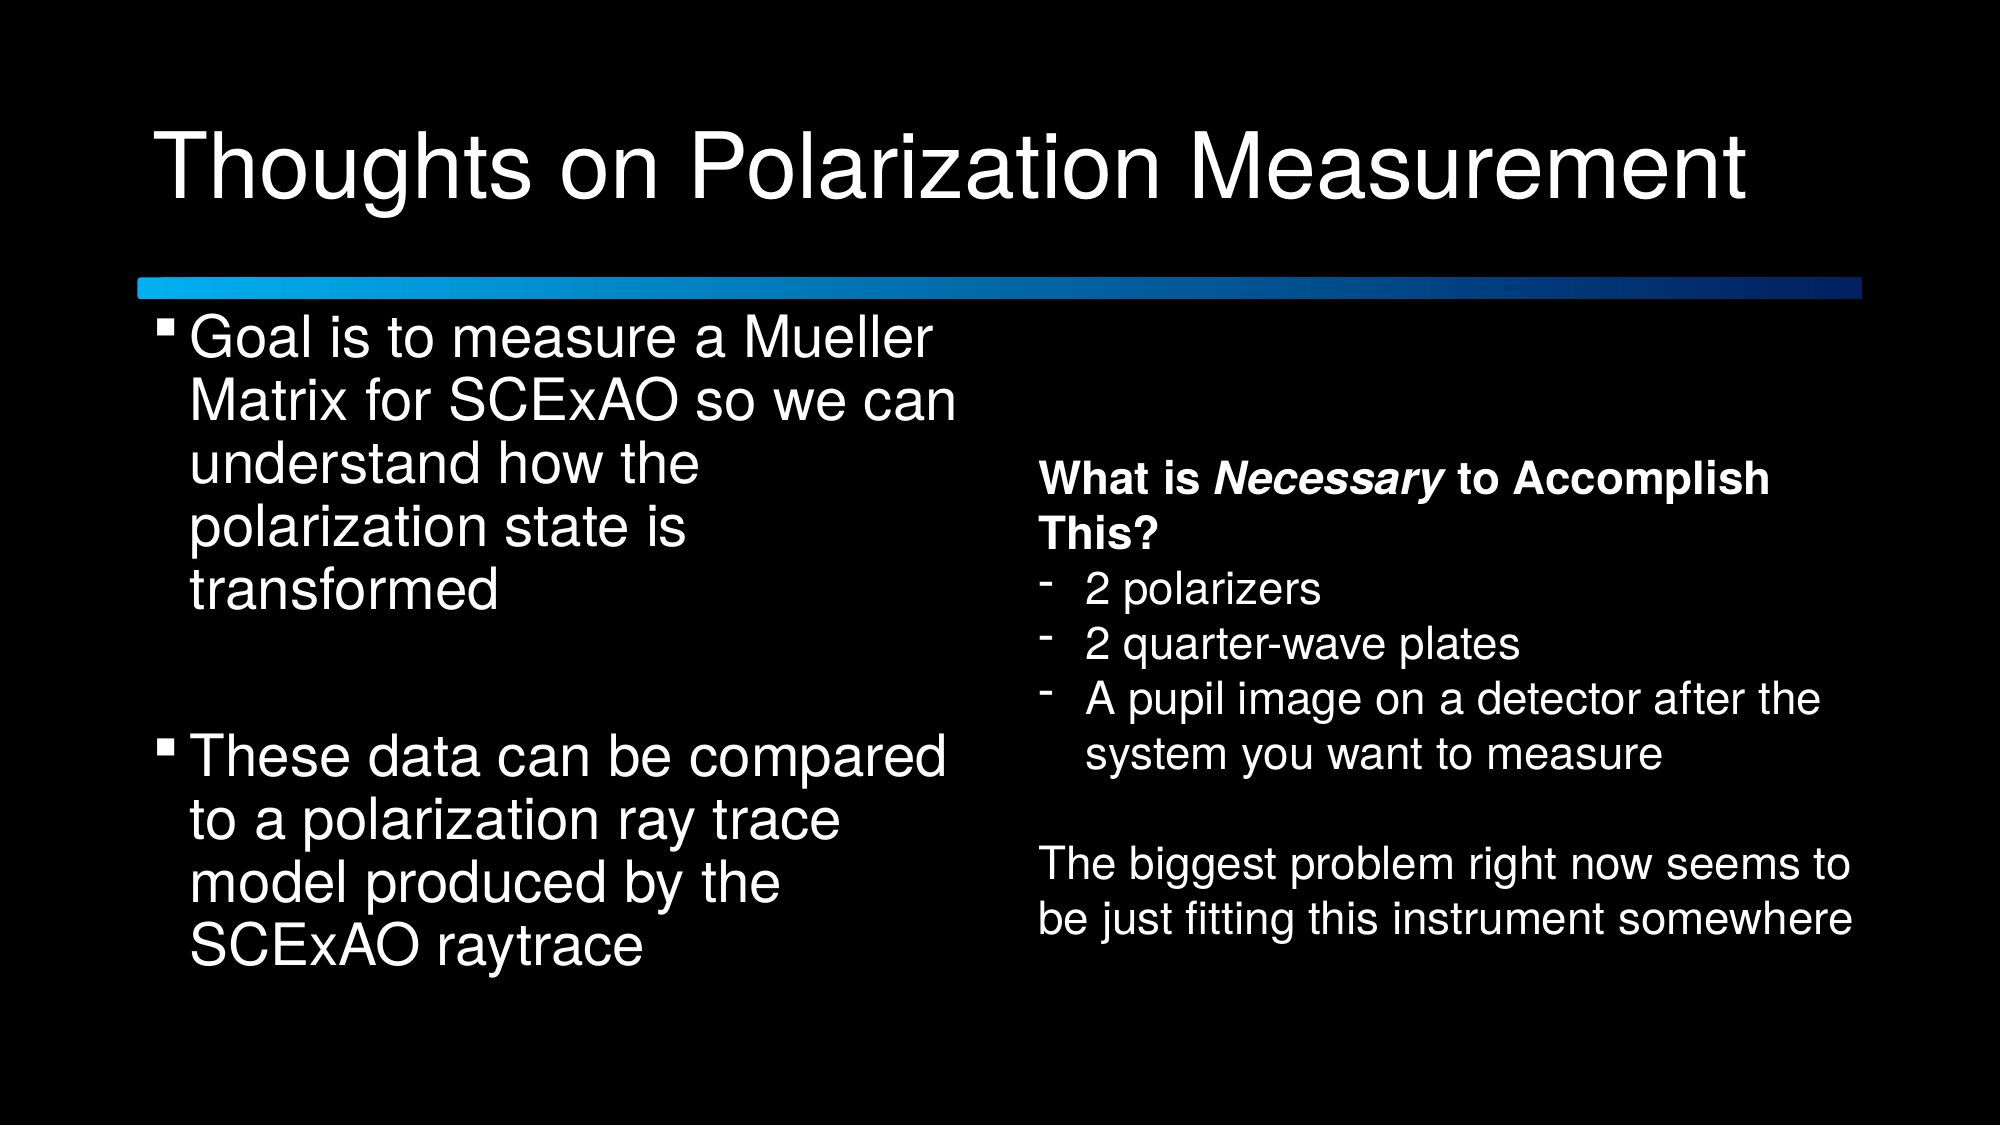

# Thoughts on Polarization Measurement
Goal is to measure a Mueller Matrix for SCExAO so we can understand how the polarization state is transformed

These data can be compared to a polarization ray trace model produced by the SCExAO raytrace
What is Necessary to Accomplish This?
2 polarizers
2 quarter-wave plates
A pupil image on a detector after the system you want to measure

The biggest problem right now seems to be just fitting this instrument somewhere